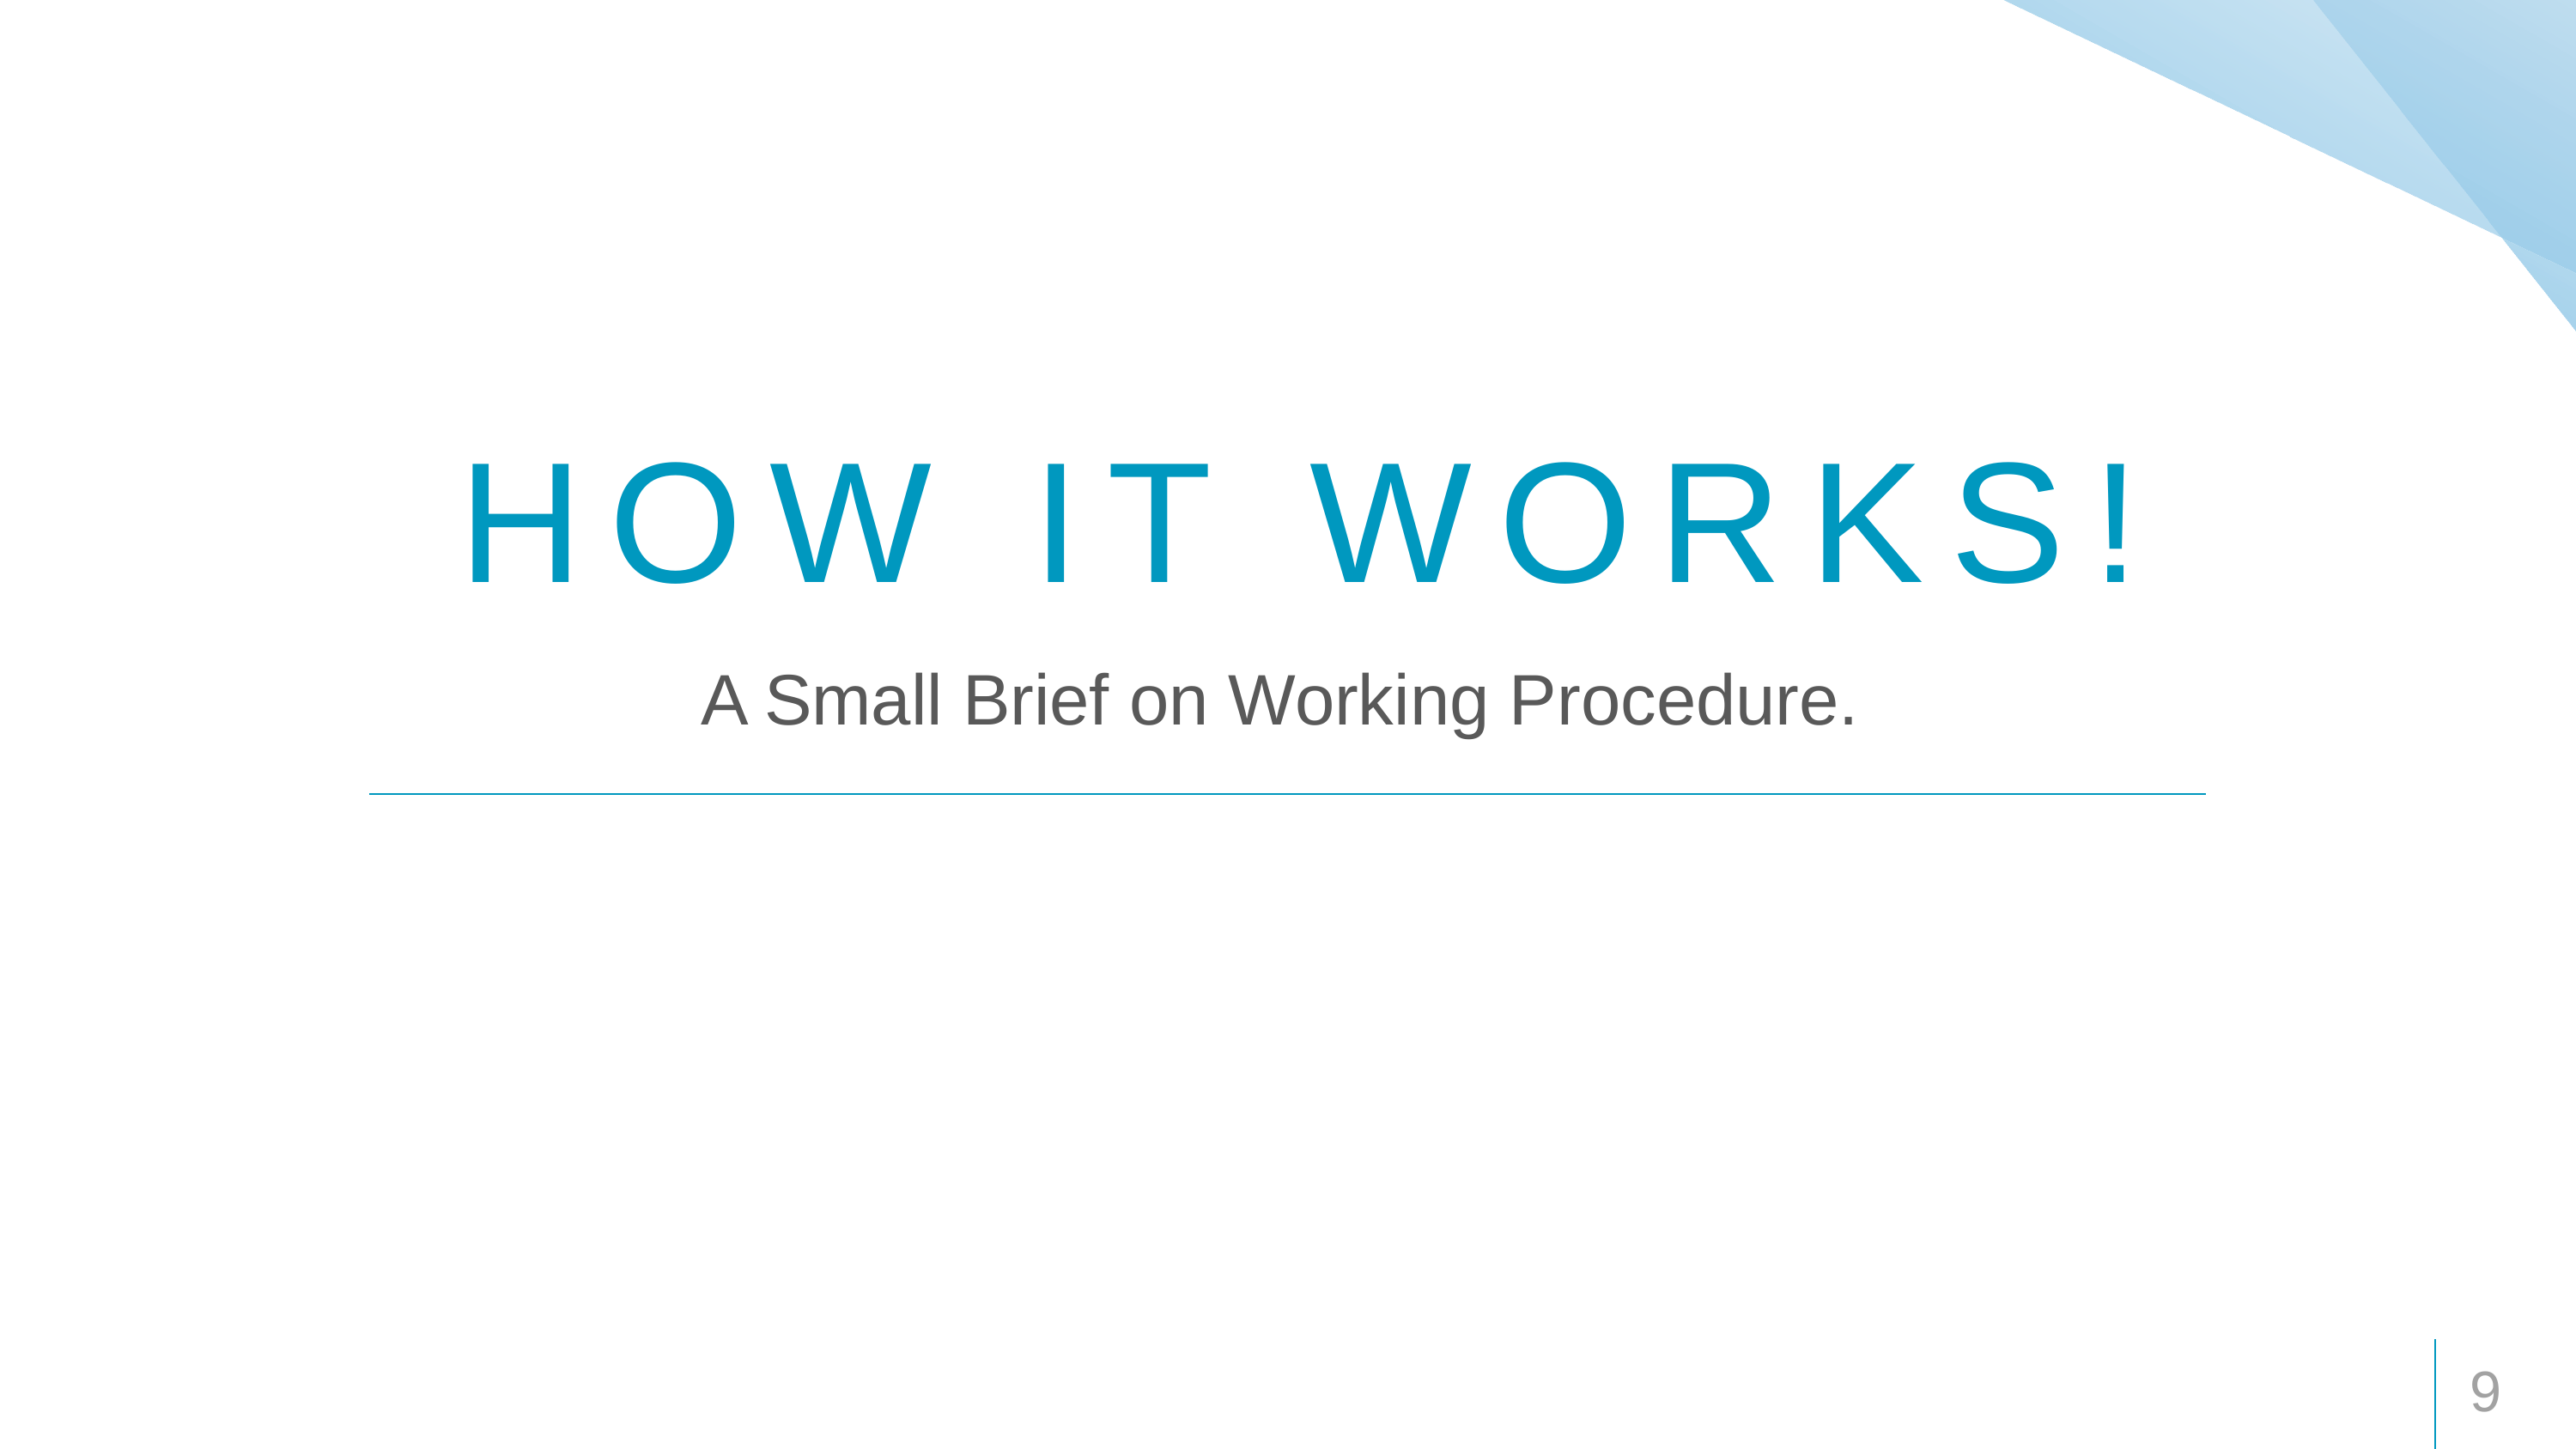

# HOW IT WORKS!
A Small Brief on Working Procedure.
9